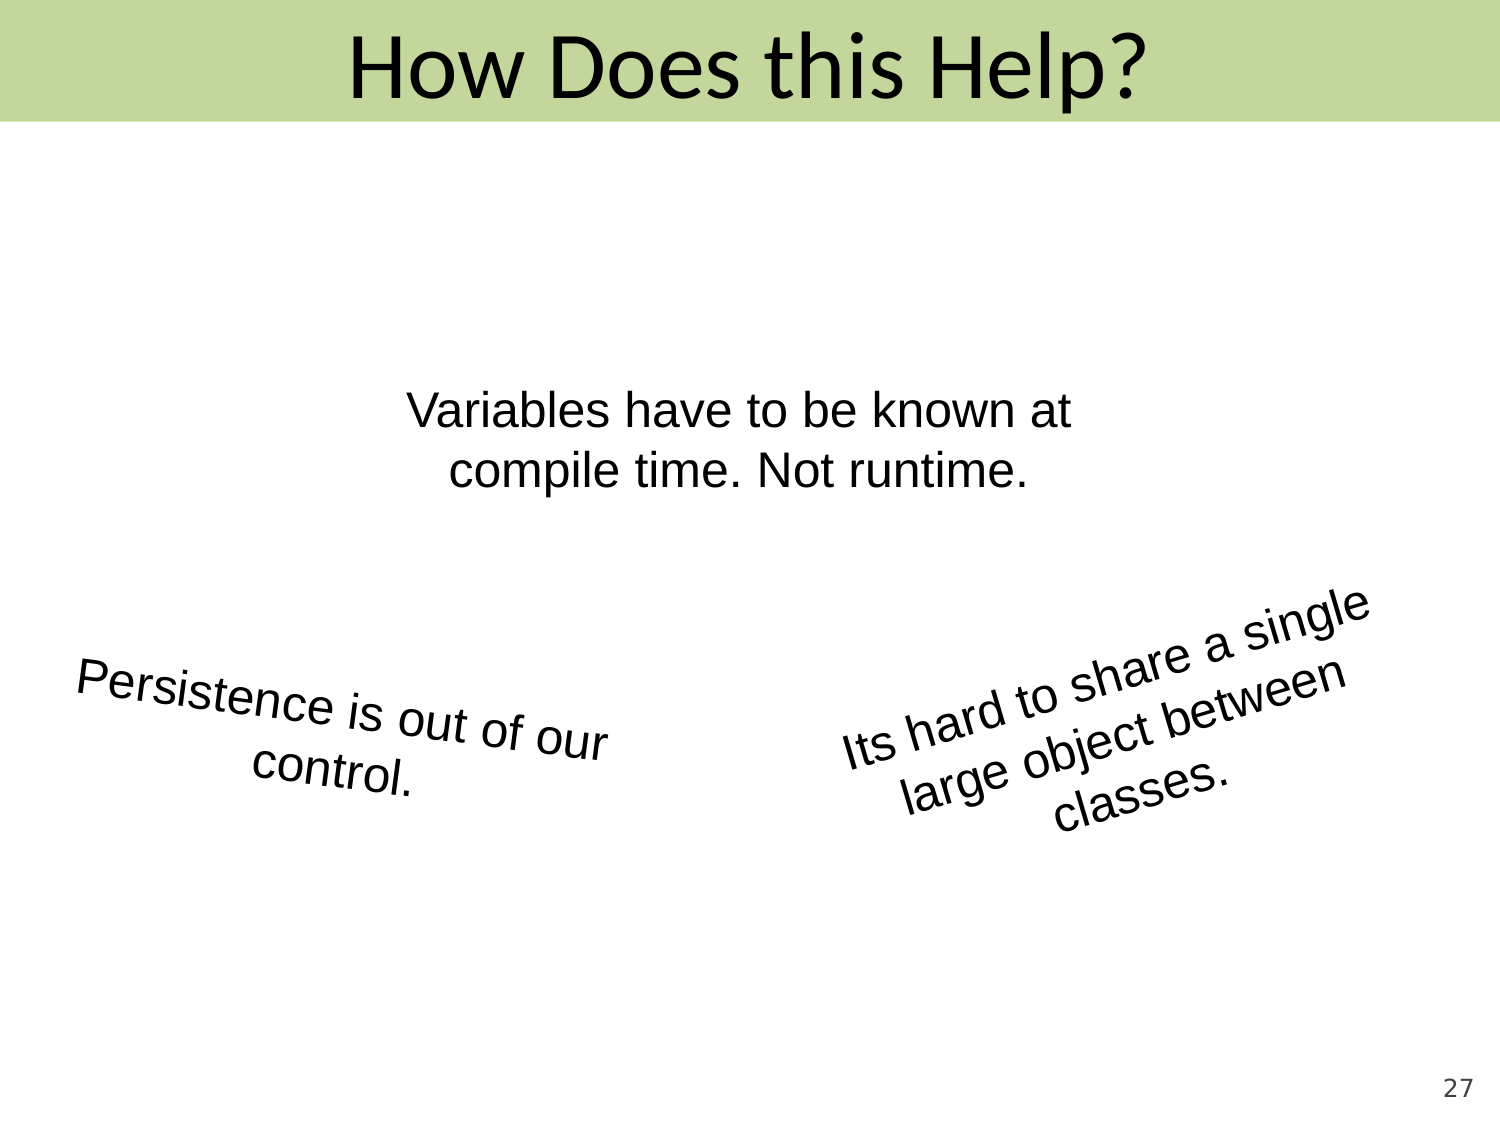

How Does this Help?
Variables have to be known at compile time. Not runtime.
Its hard to share a single large object between classes.
Persistence is out of our control.